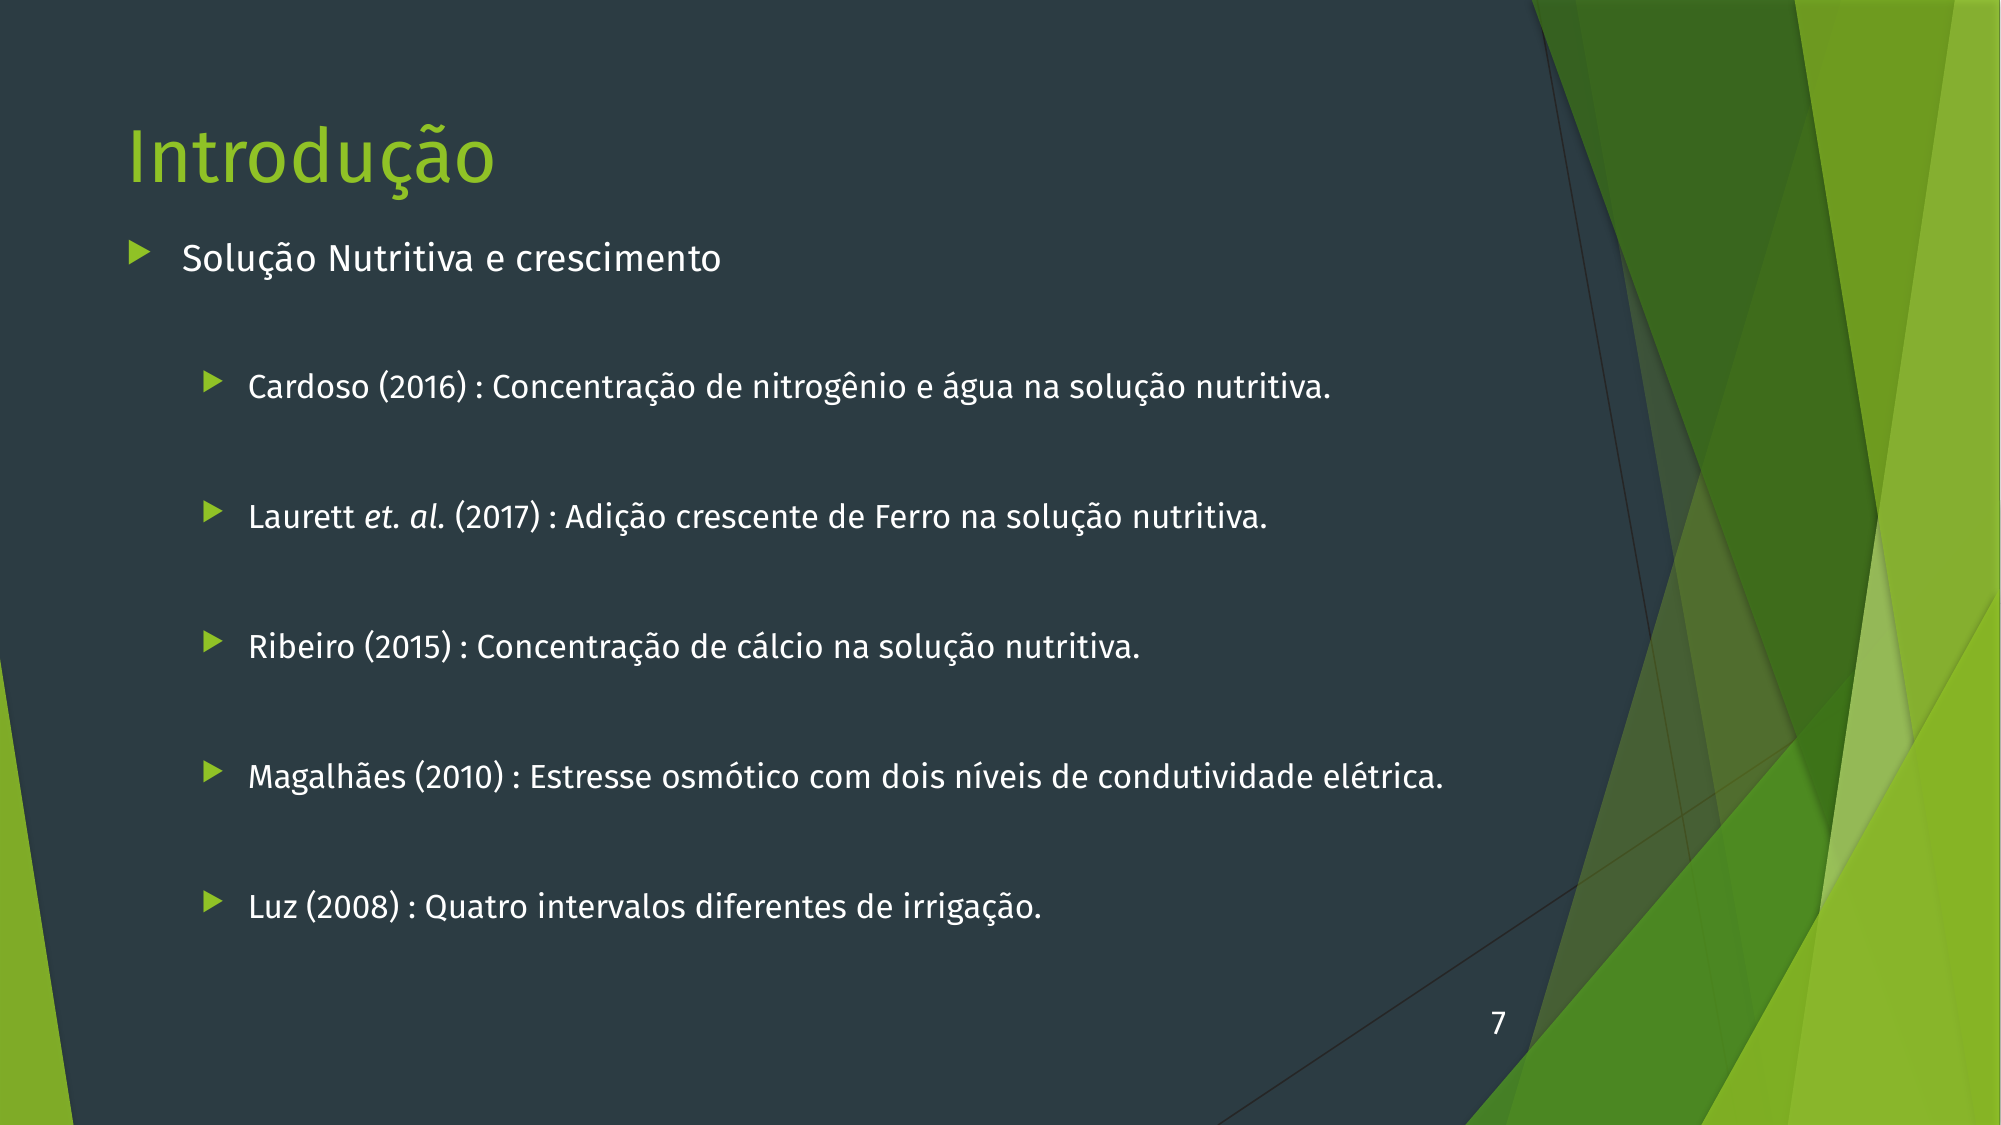

# Introdução
Solução Nutritiva e crescimento

Cardoso (2016) : Concentração de nitrogênio e água na solução nutritiva.

Laurett et. al. (2017) : Adição crescente de Ferro na solução nutritiva.

Ribeiro (2015) : Concentração de cálcio na solução nutritiva.

Magalhães (2010) : Estresse osmótico com dois níveis de condutividade elétrica.

Luz (2008) : Quatro intervalos diferentes de irrigação.

7